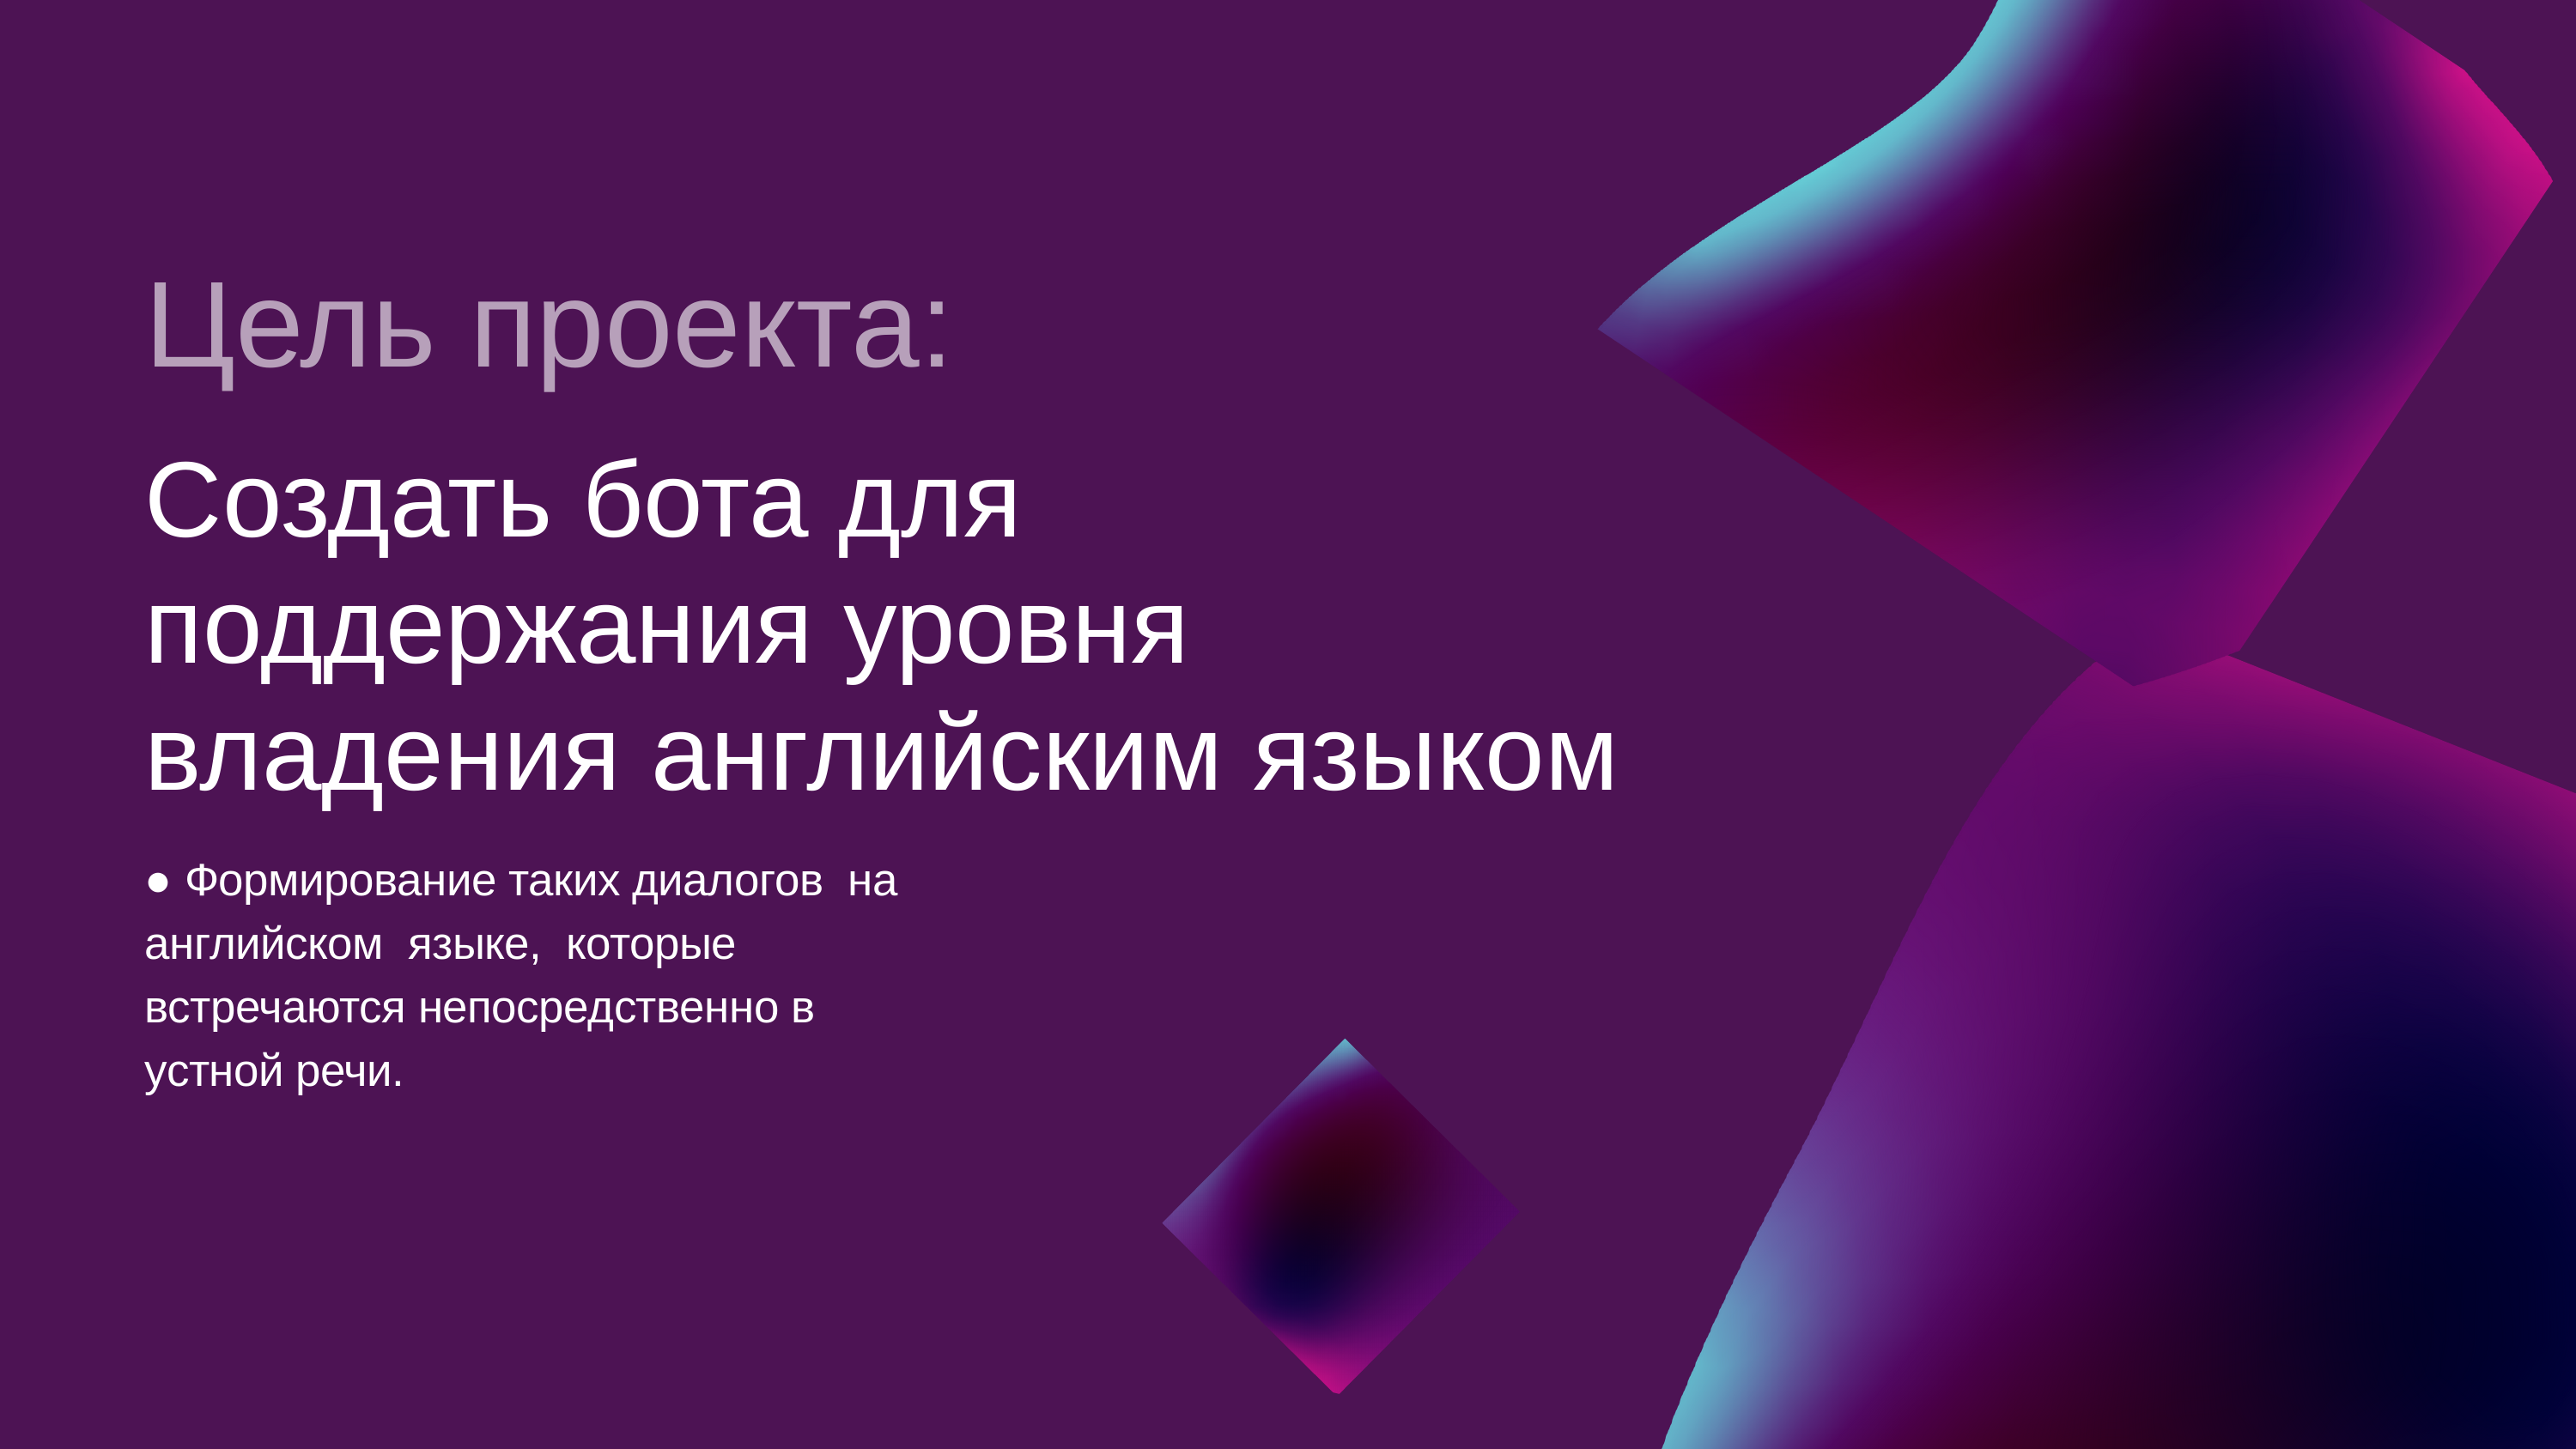

Цель проекта:
Создать бота для поддержания уровня владения английским языком

● Формирование таких диалогов  на   английском  языке,  которые встречаются непосредственно в  устной речи.